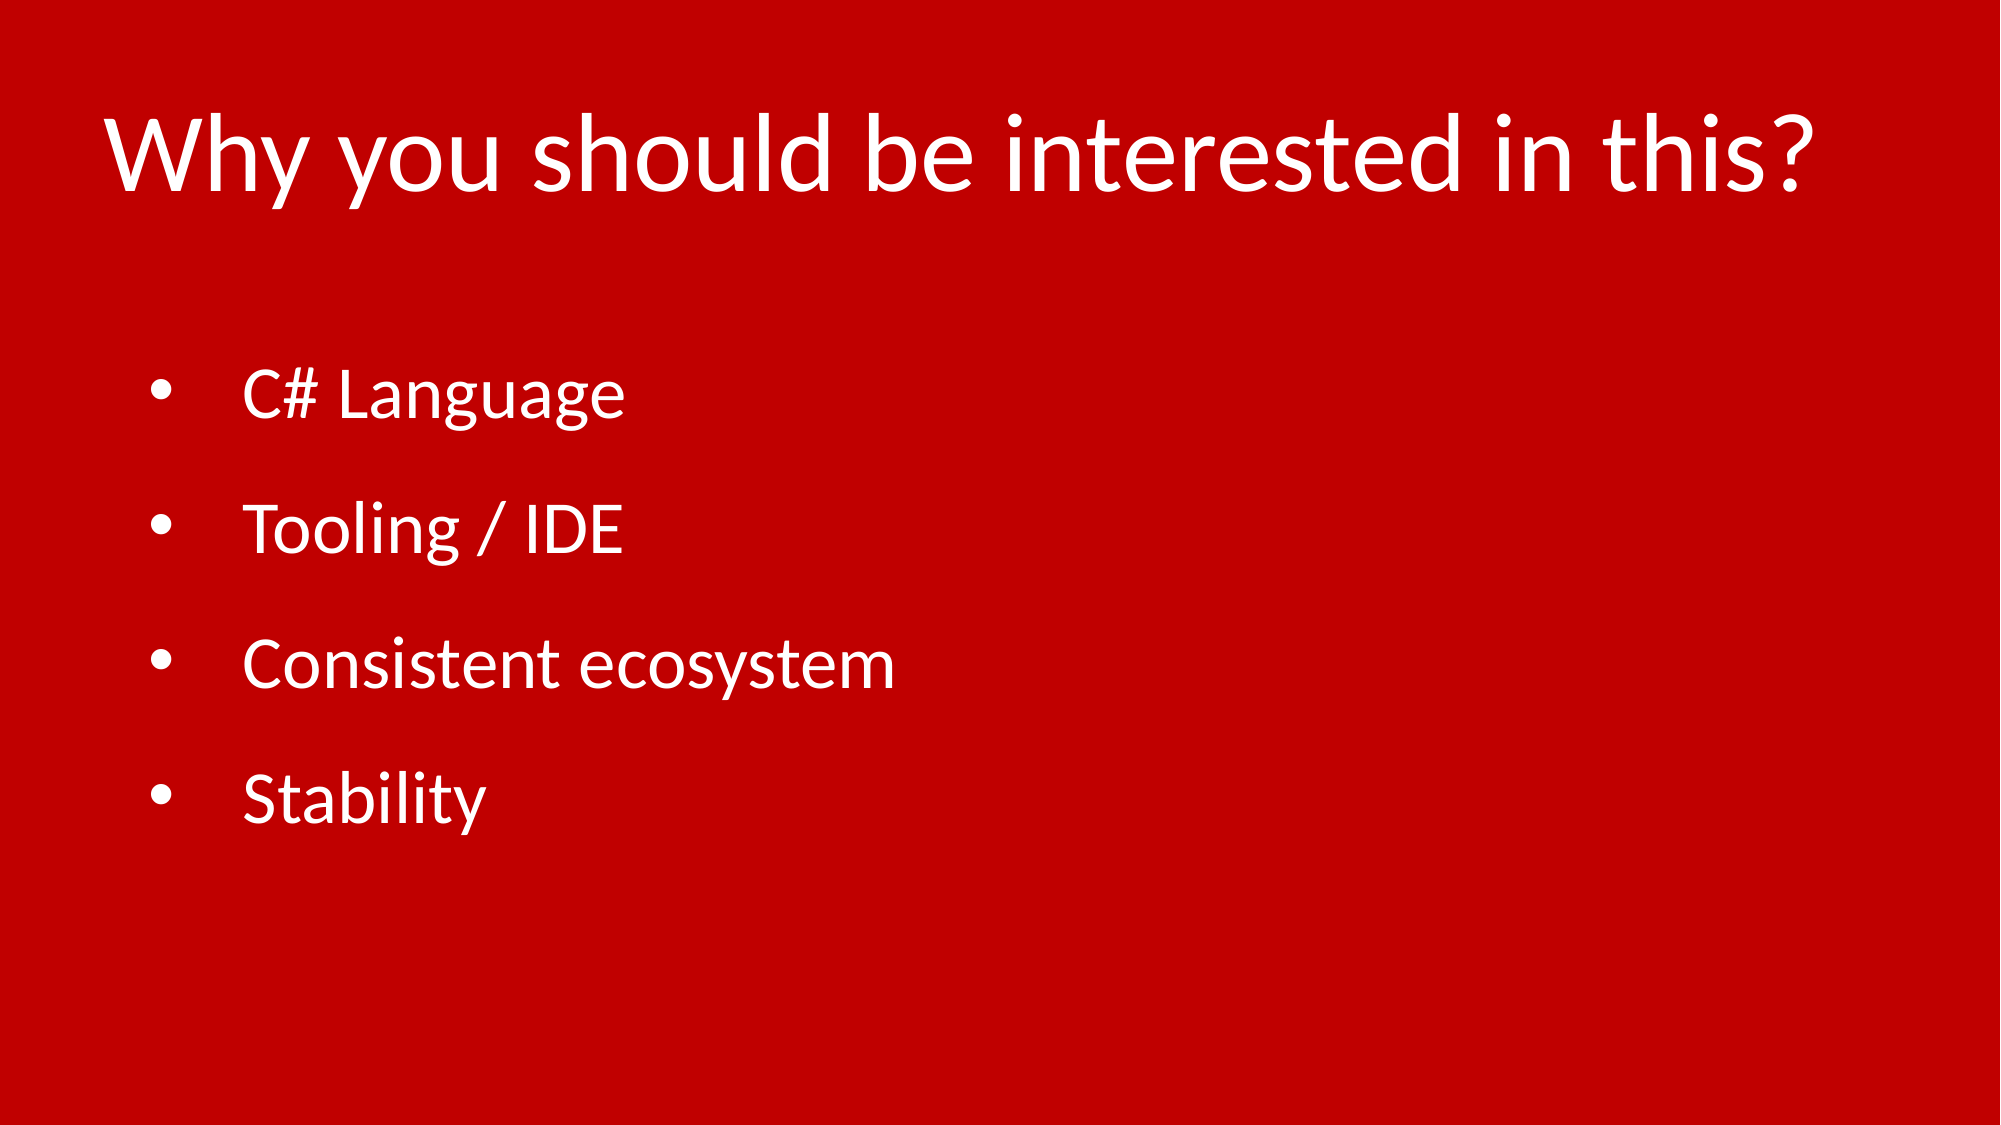

Why you should be interested in this?
C# Language
Tooling / IDE
Consistent ecosystem
Stability